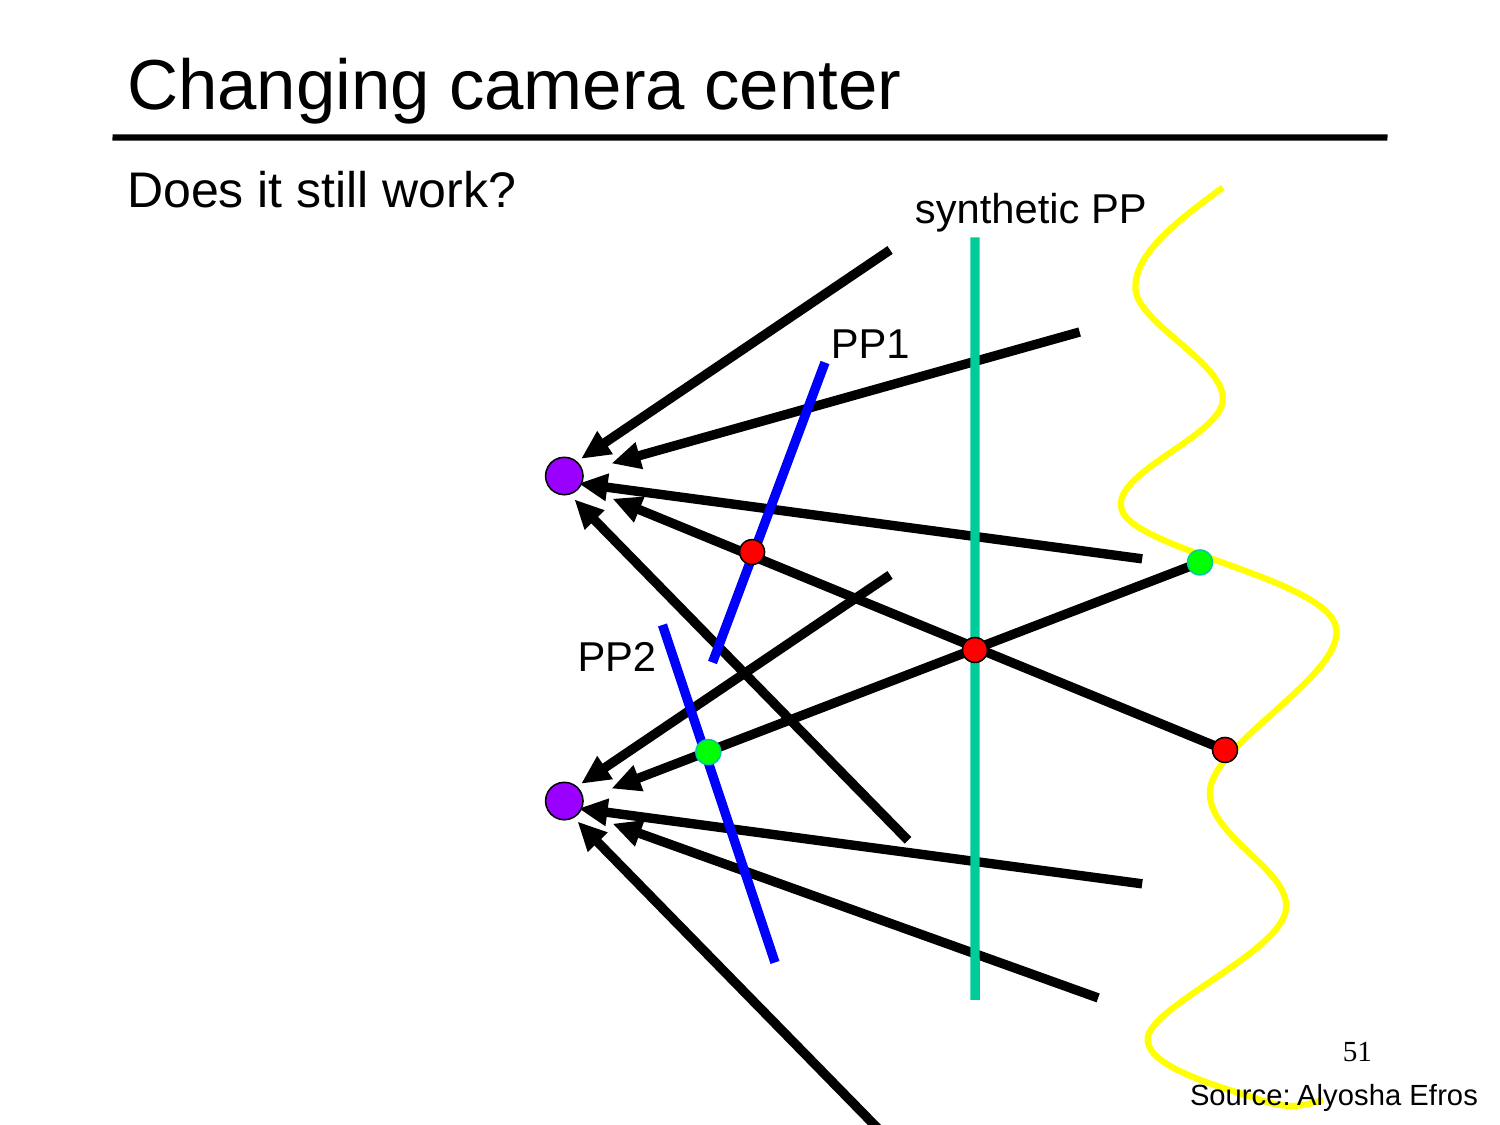

# Changing camera center
Does it still work?
synthetic PP

PP1

PP2

51
Source: Alyosha Efros